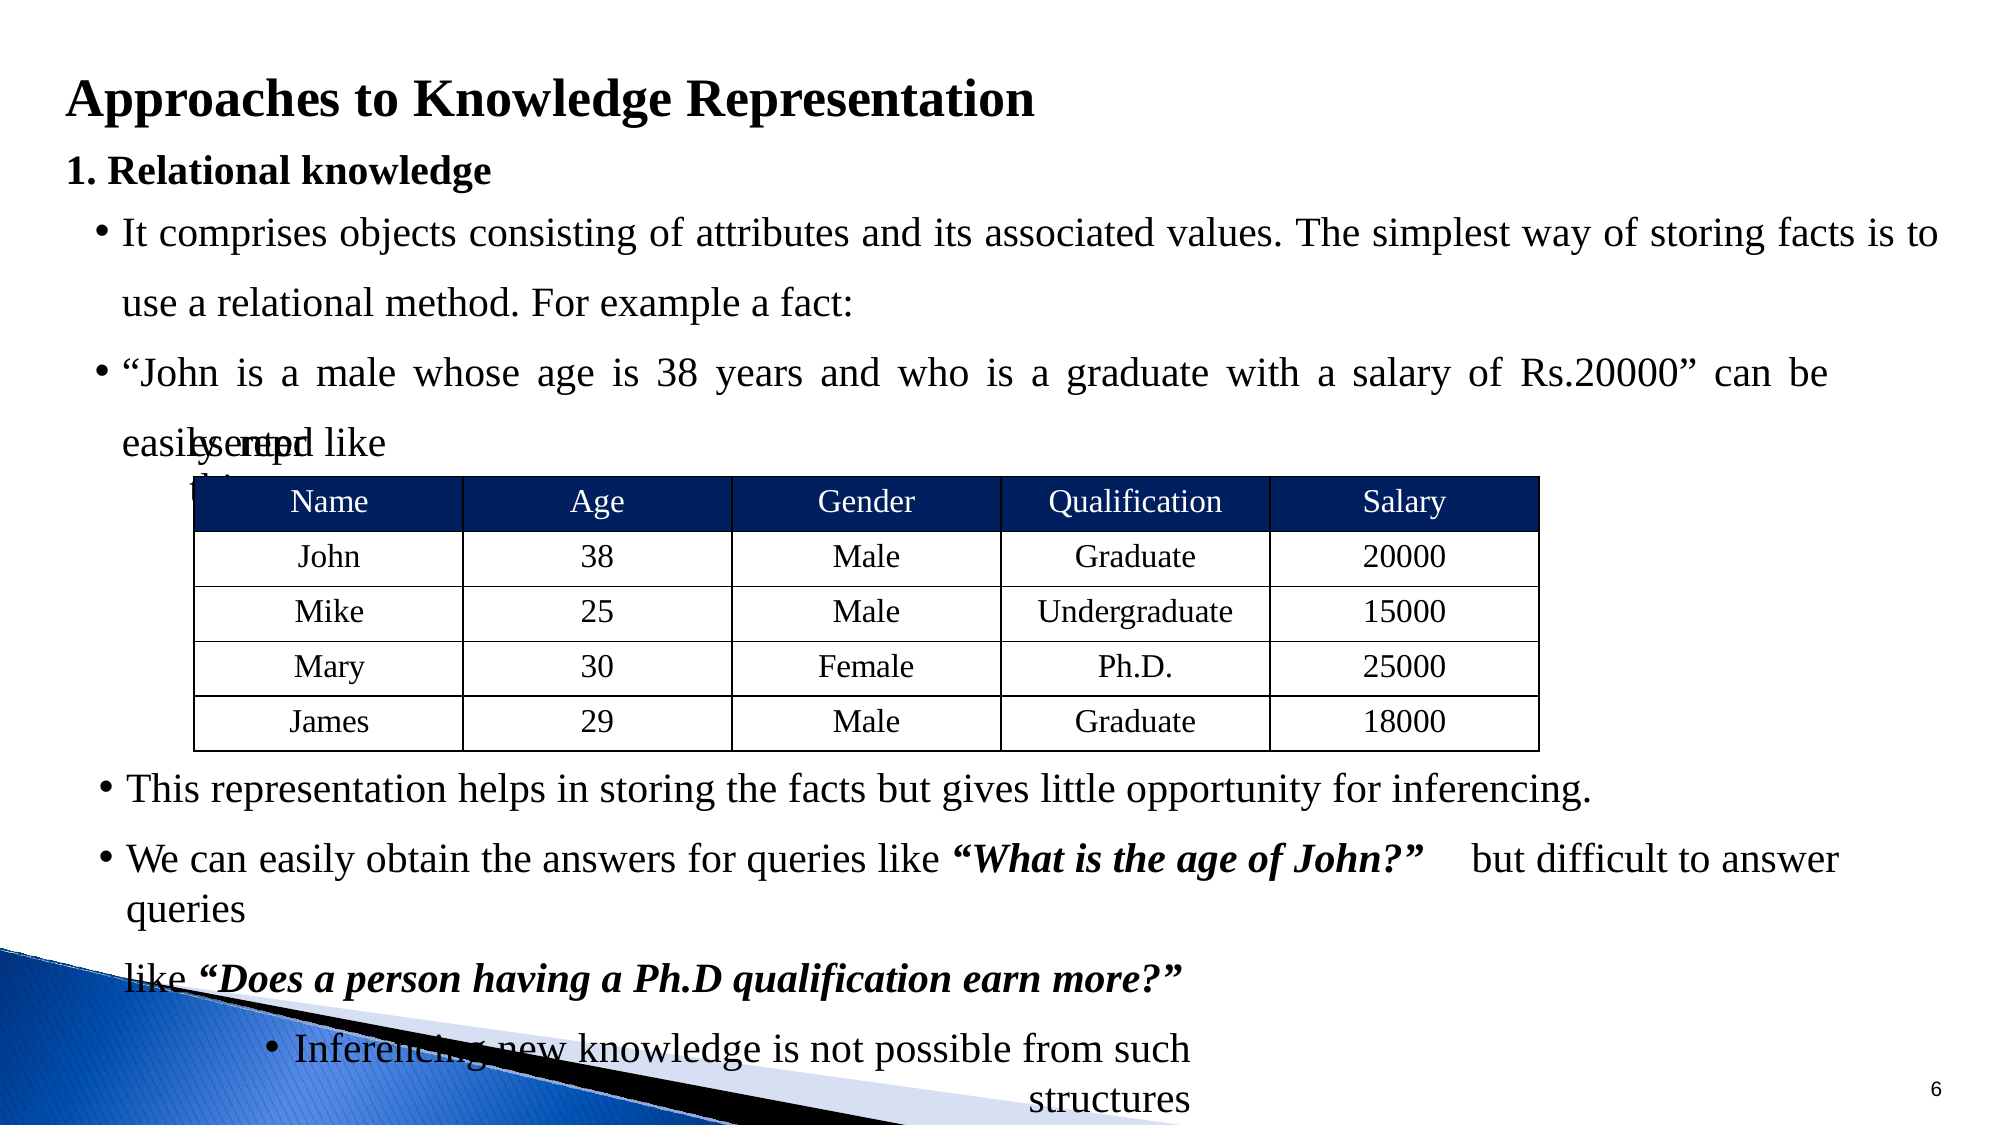

# Approaches to Knowledge Representation
Relational knowledge
It comprises objects consisting of attributes and its associated values. The simplest way of storing facts is to
use a relational method. For example a fact:
“John is a male whose age is 38 years and who is a graduate with a salary of Rs.20000” can be easily  repr
esented like this:
| Name | Age | Gender | Qualification | Salary |
| --- | --- | --- | --- | --- |
| John | 38 | Male | Graduate | 20000 |
| Mike | 25 | Male | Undergraduate | 15000 |
| Mary | 30 | Female | Ph.D. | 25000 |
| James | 29 | Male | Graduate | 18000 |
This representation helps in storing the facts but gives little opportunity for inferencing.
We can easily obtain the answers for queries like “What is the age of John?”	but difficult to answer queries
like “Does a person having a Ph.D qualification earn more?”
Inferencing new knowledge is not possible from such structures
6